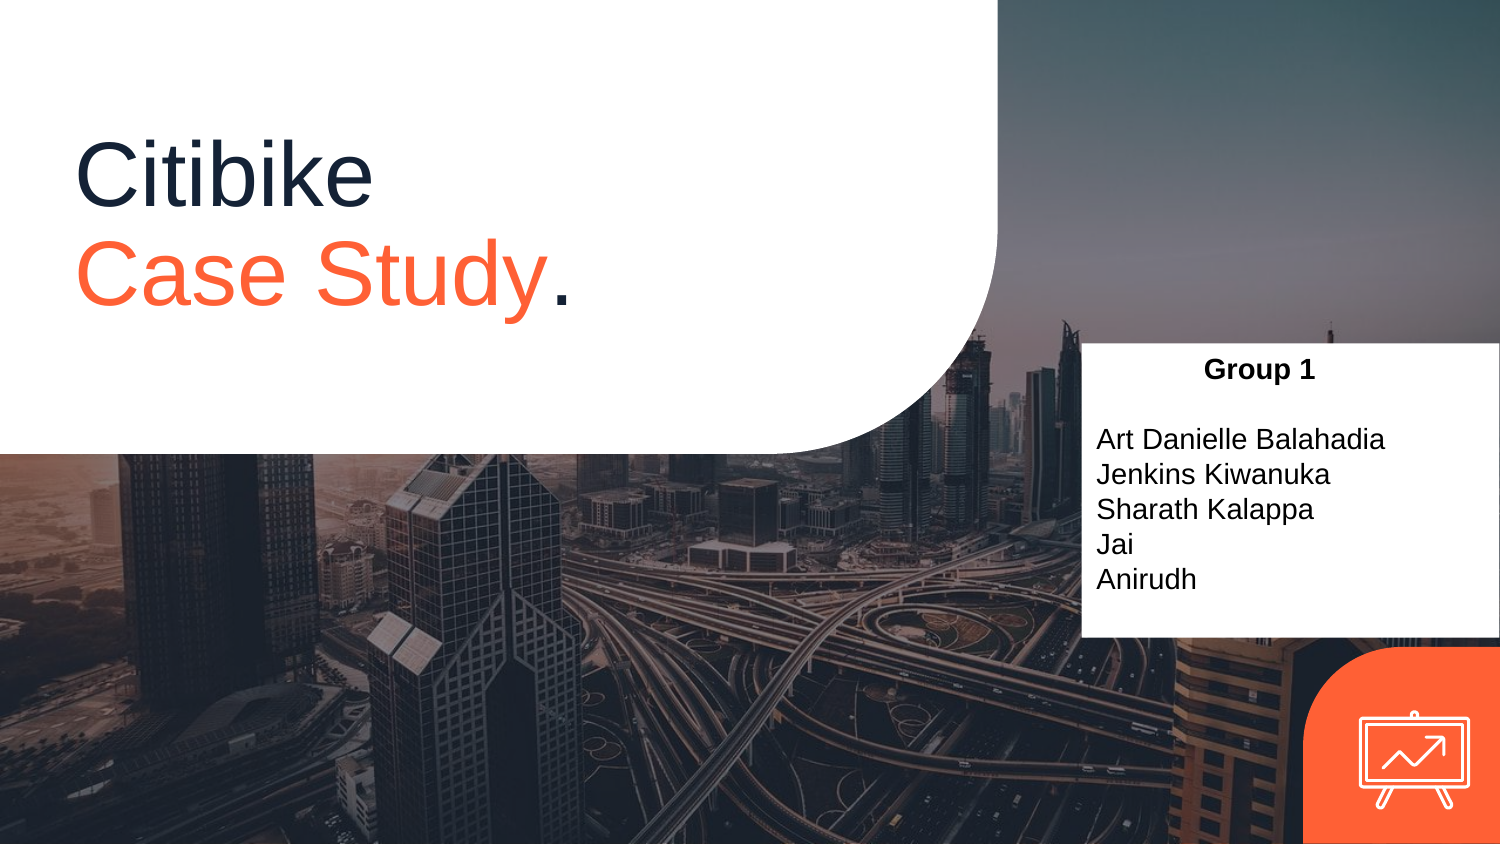

# Citibike Case Study.
             Group 1

Art Danielle Balahadia
Jenkins Kiwanuka
Sharath Kalappa
Jai
Anirudh